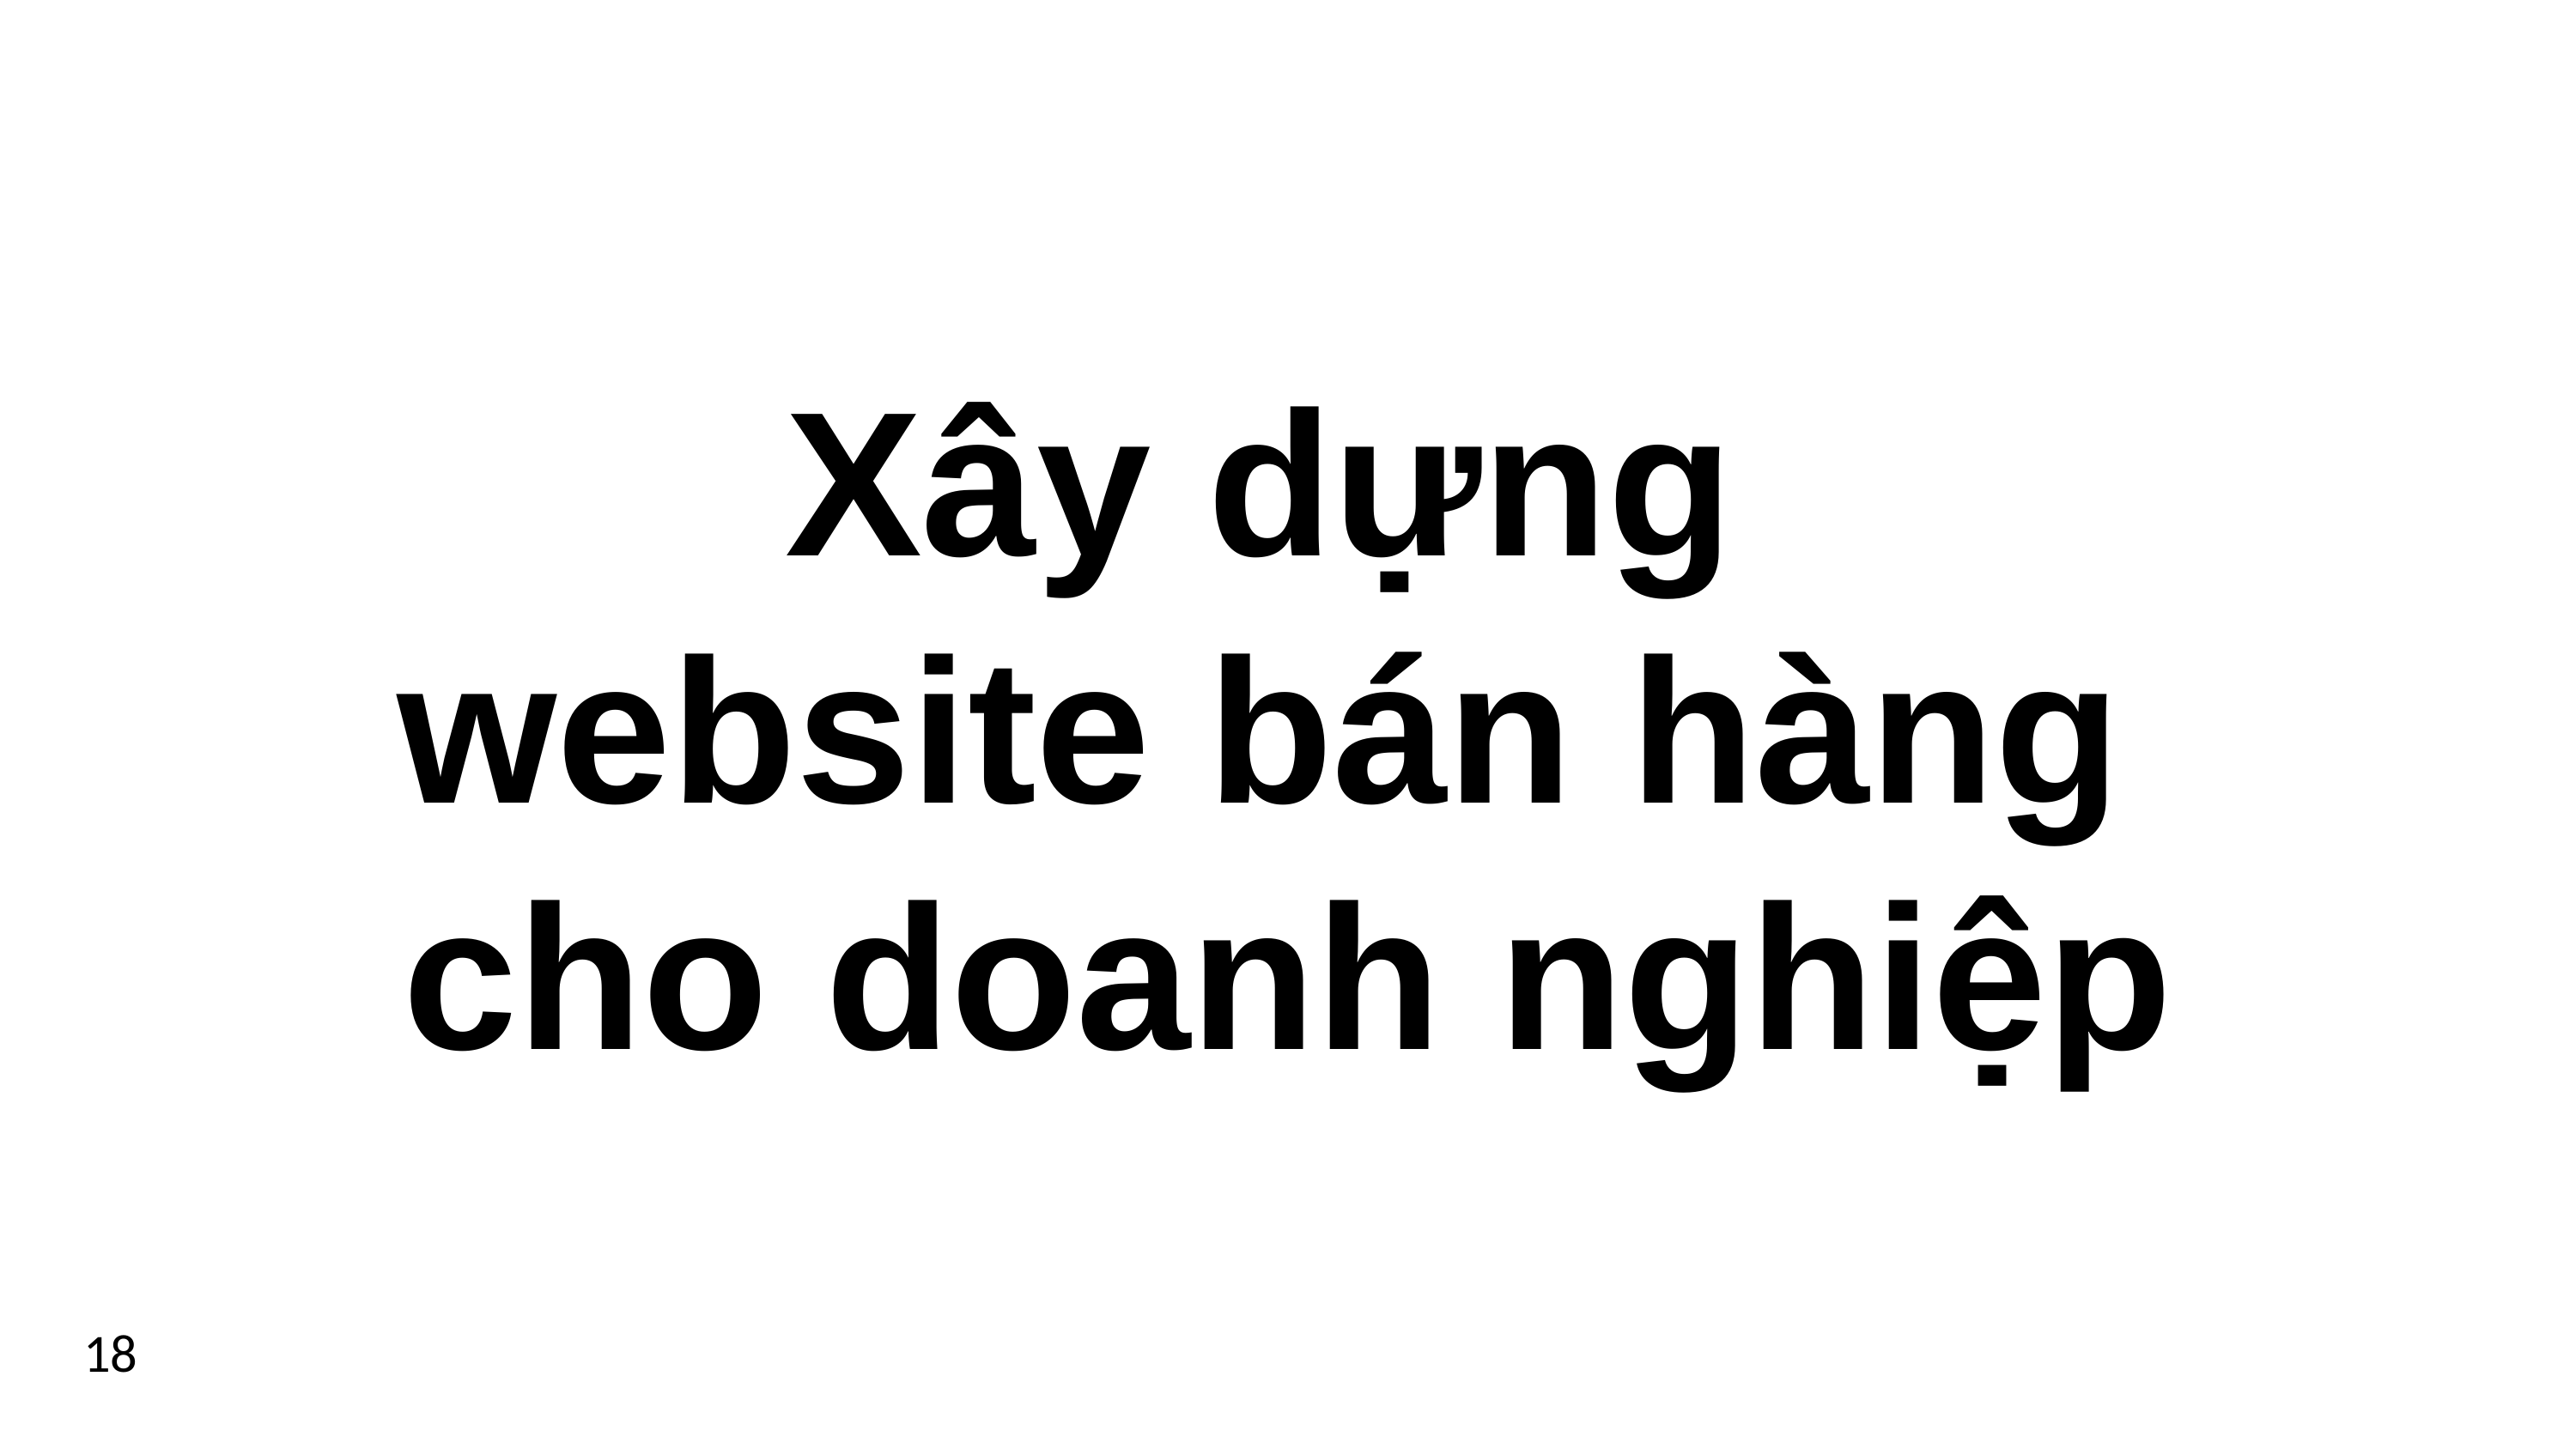

Xây dựng
website bán hàng
cho doanh nghiệp
18